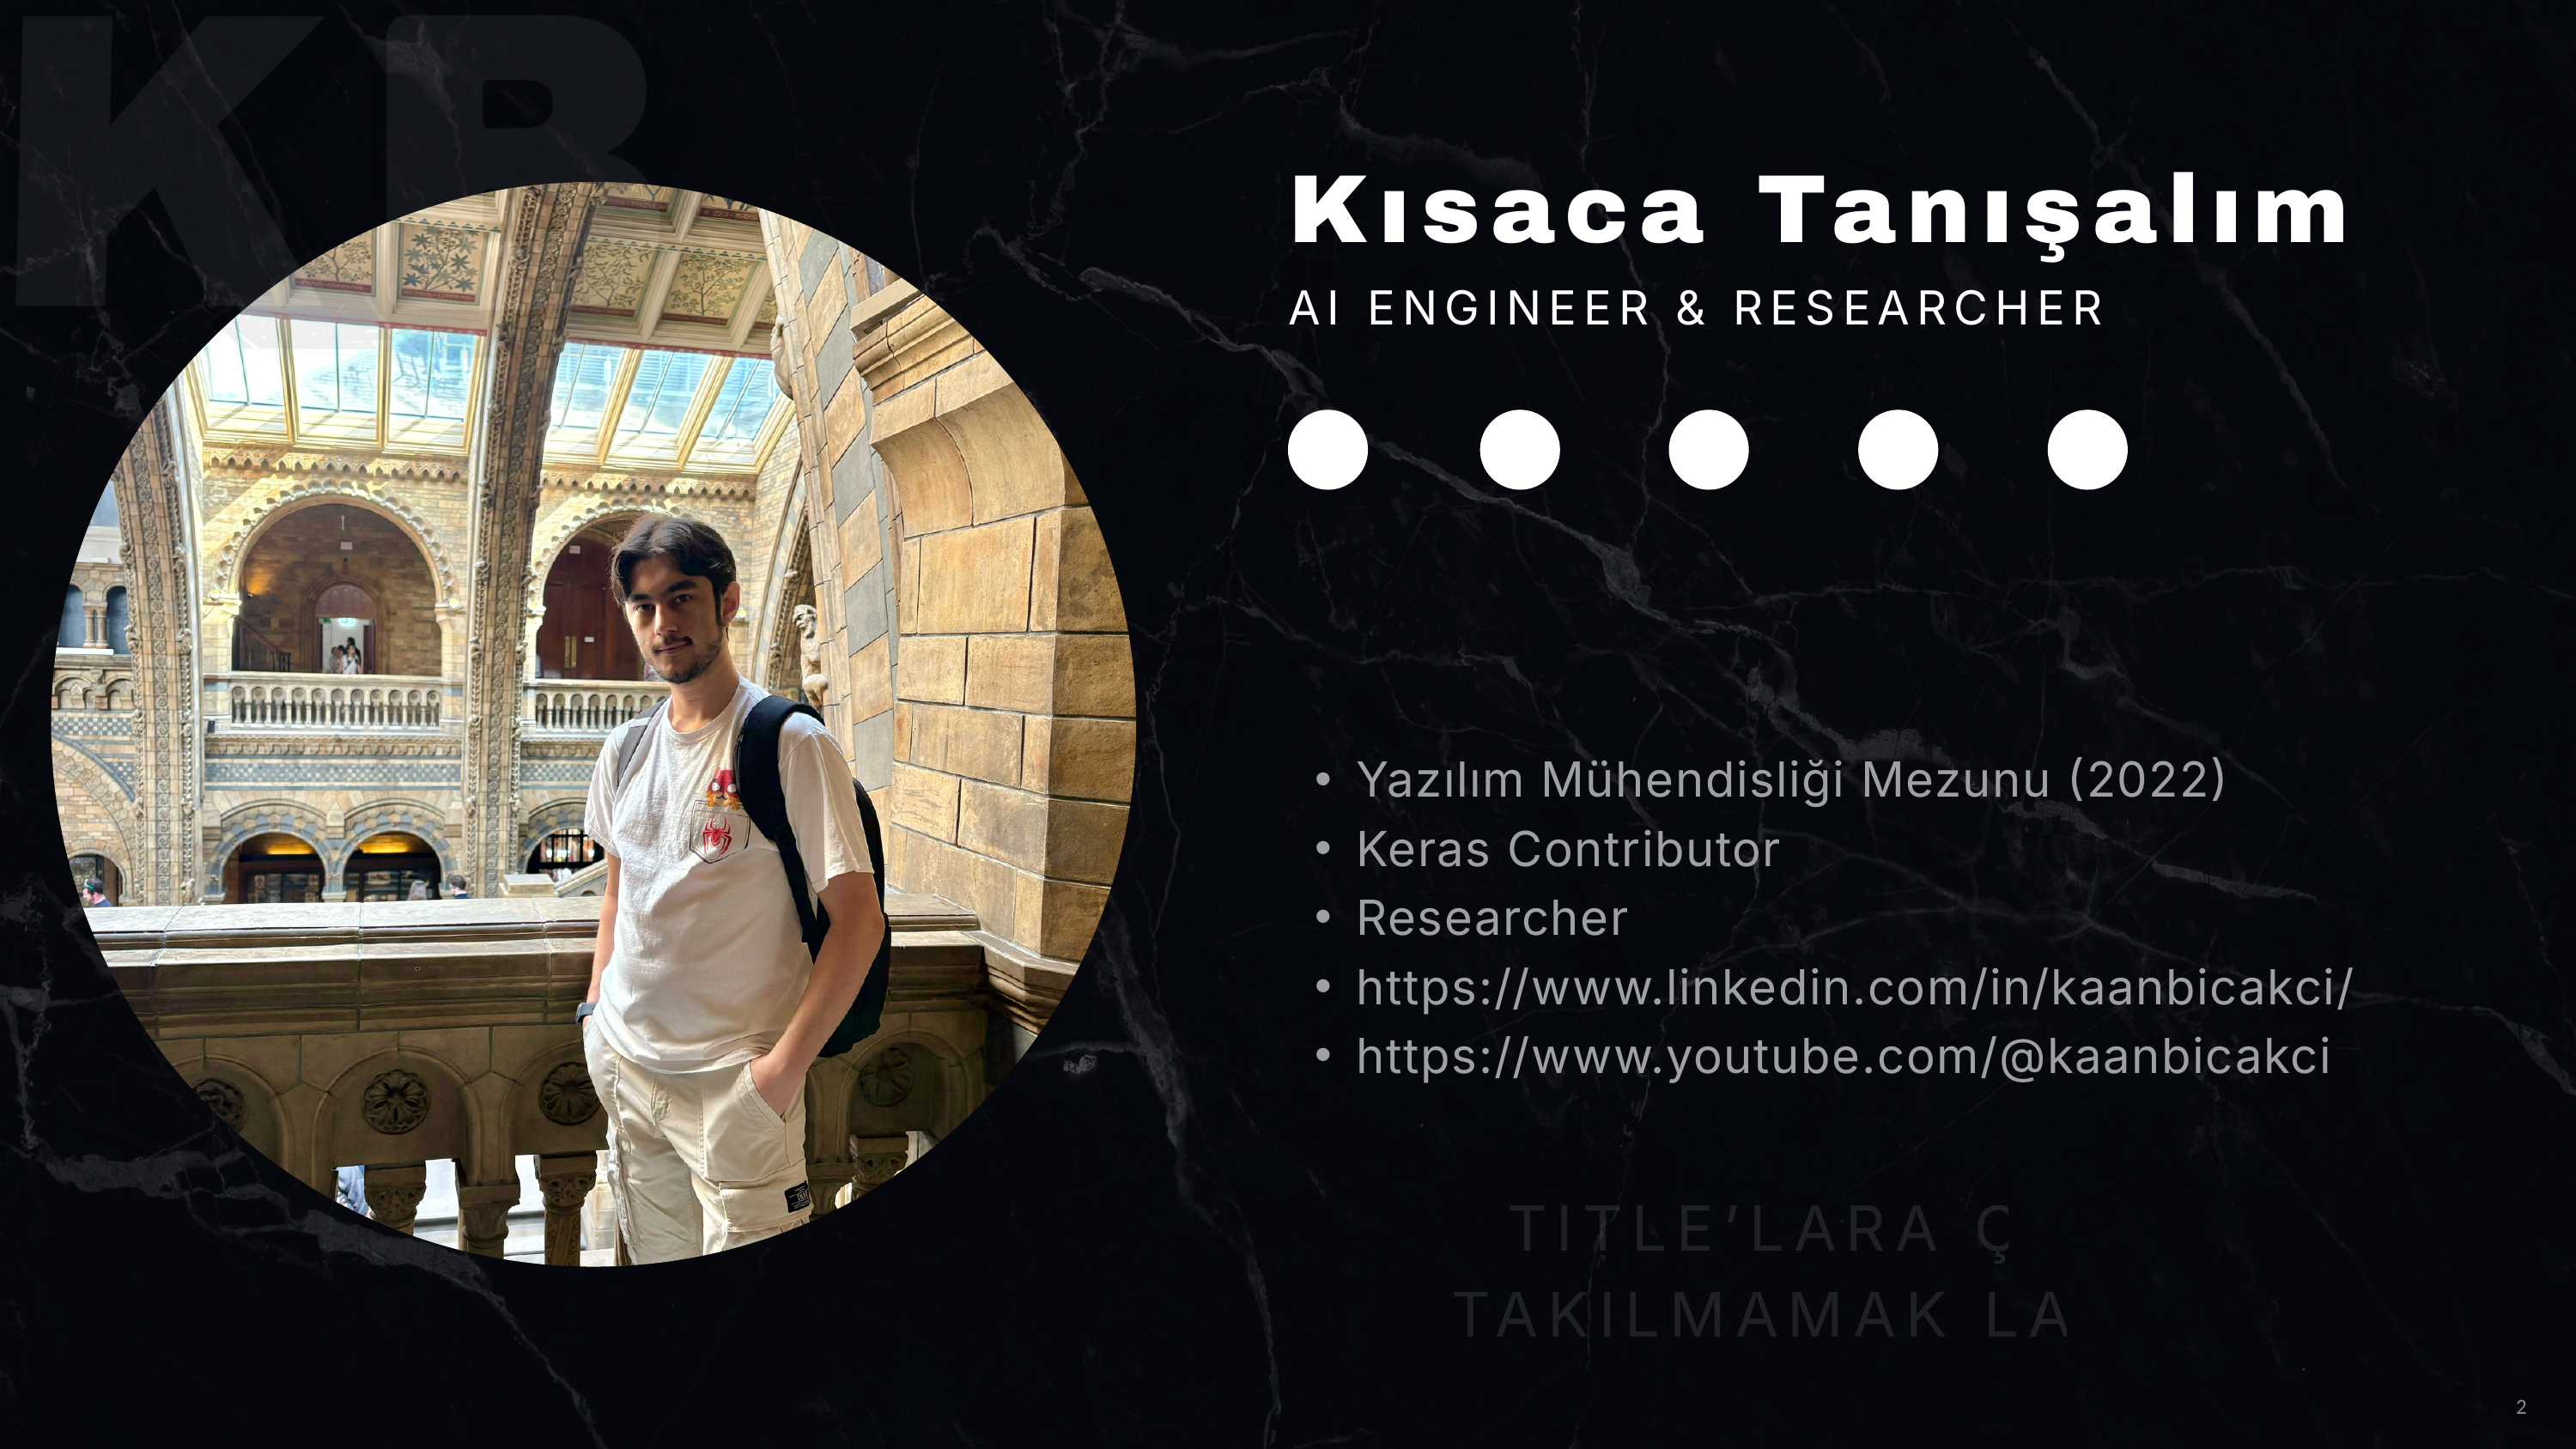

Kısaca Tanışalım

AI ENGINEER & RESEARCHER

Yazılım Mühendisliği Mezunu (2022)
Keras Contributor
Researcher
https://www.linkedin.com/in/kaanbicakci/
https://www.youtube.com/@kaanbicakci
TITLE’LARA ÇOK
TAKILMAMAK LAZIM
2